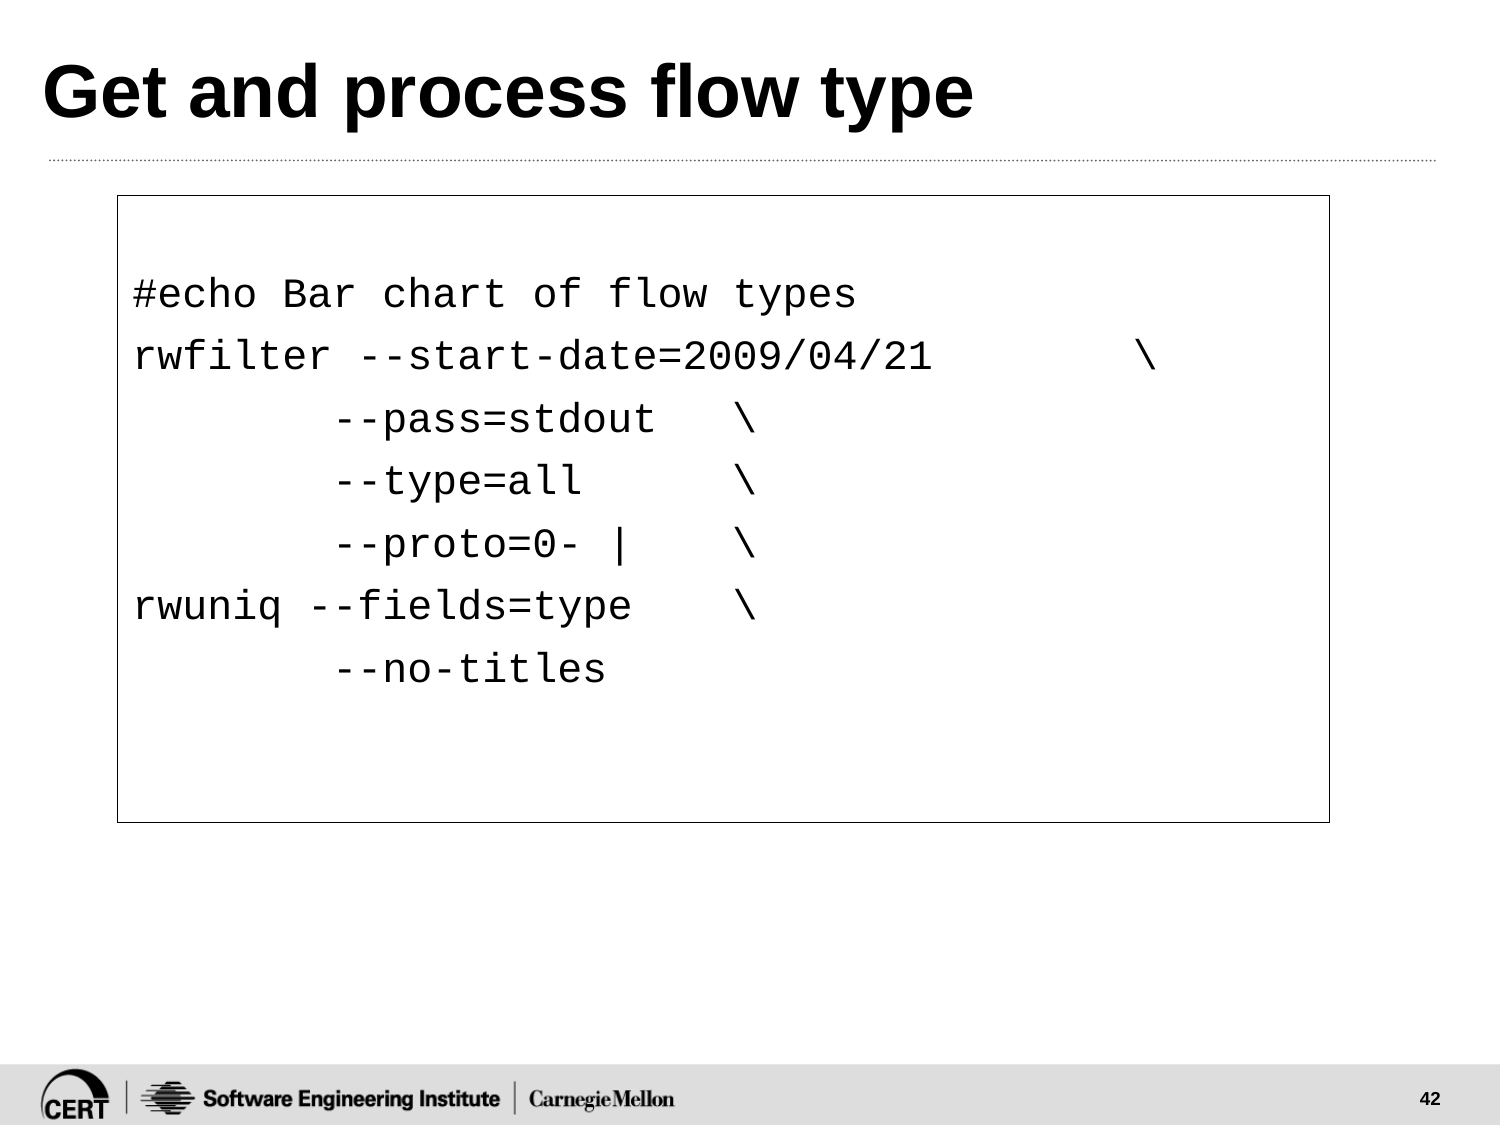

# Get and process flow type

#echo Bar chart of flow types
rwfilter --start-date=2009/04/21        \
        --pass=stdout   \
        --type=all      \
        --proto=0- |    \
rwuniq --fields=type    \
        --no-titles